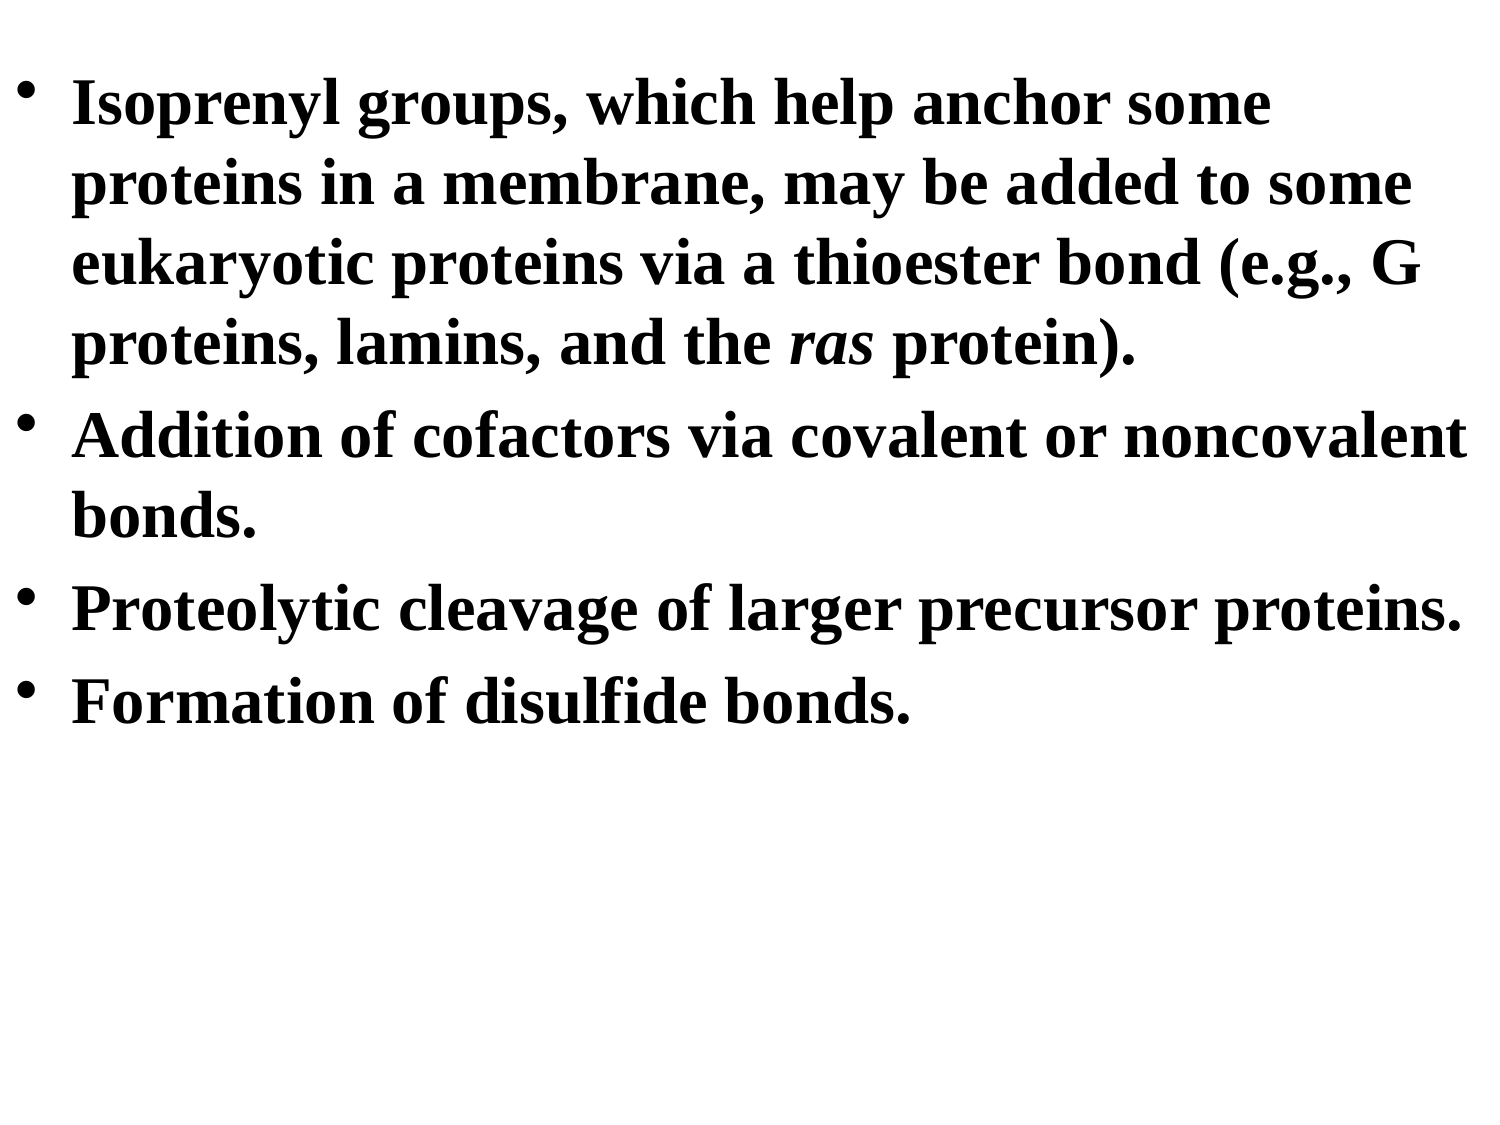

#
Isoprenyl groups, which help anchor some proteins in a membrane, may be added to some eukaryotic proteins via a thioester bond (e.g., G proteins, lamins, and the ras protein).
Addition of cofactors via covalent or noncovalent bonds.
Proteolytic cleavage of larger precursor proteins.
Formation of disulfide bonds.